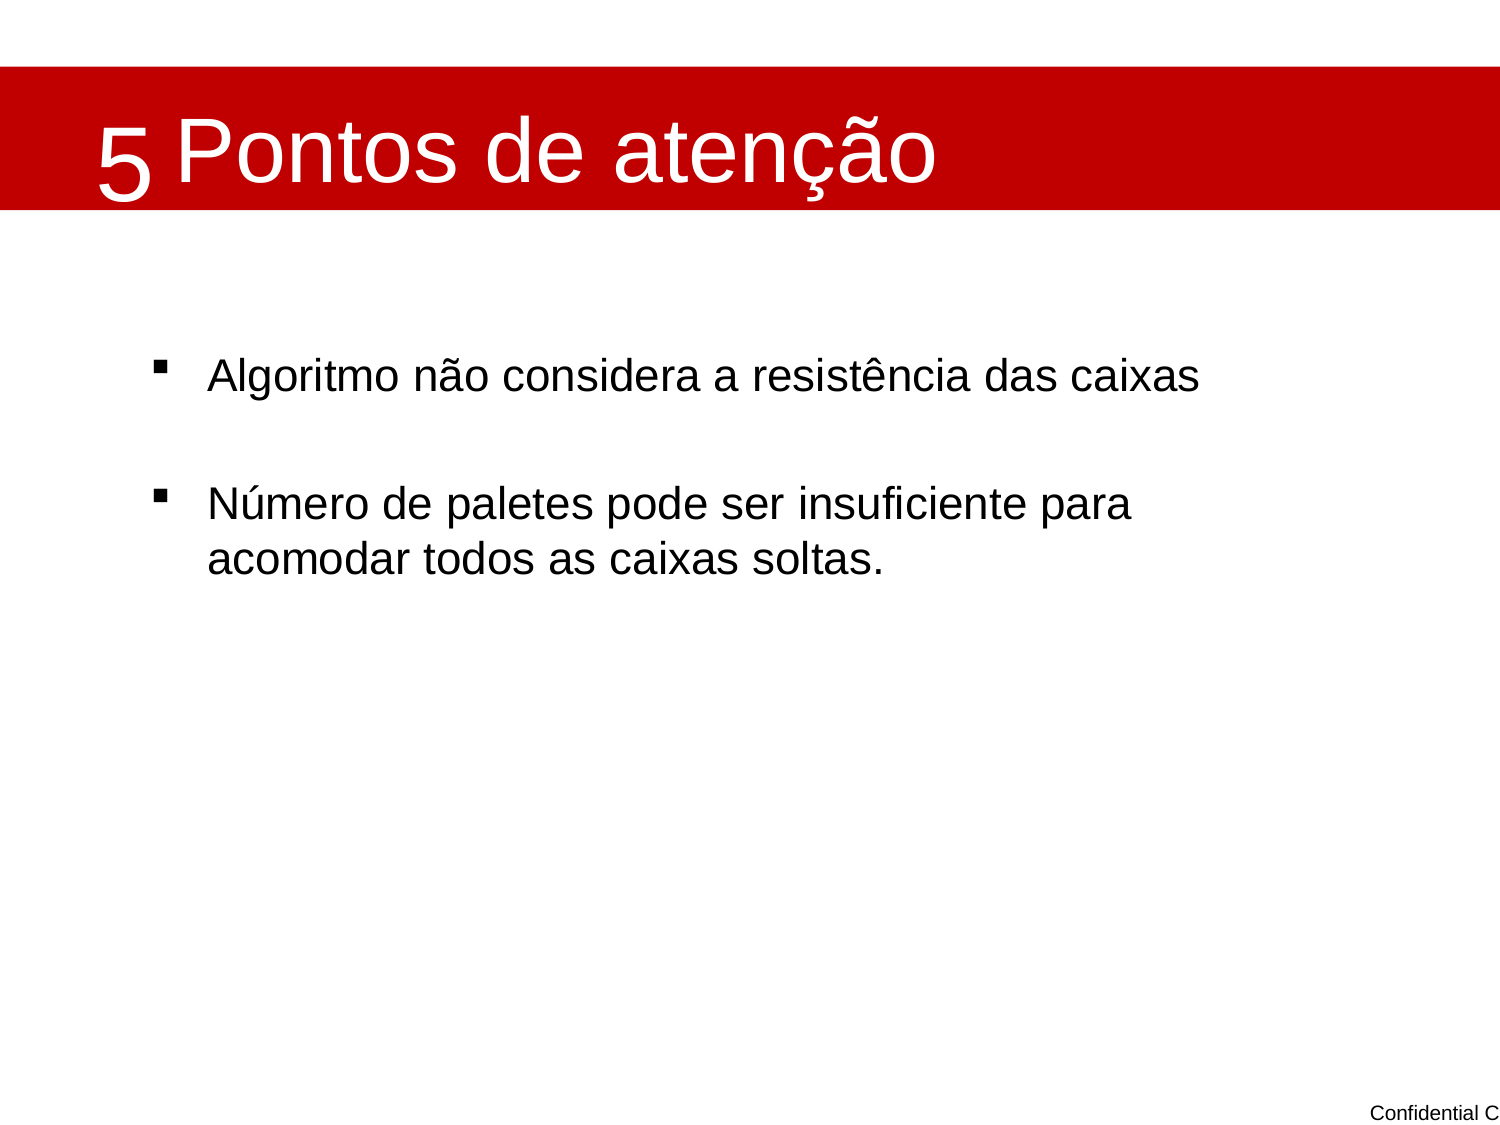

#

Pontos de atenção
5
Algoritmo não considera a resistência das caixas

Número de paletes pode ser insuficiente para acomodar todos as caixas soltas.